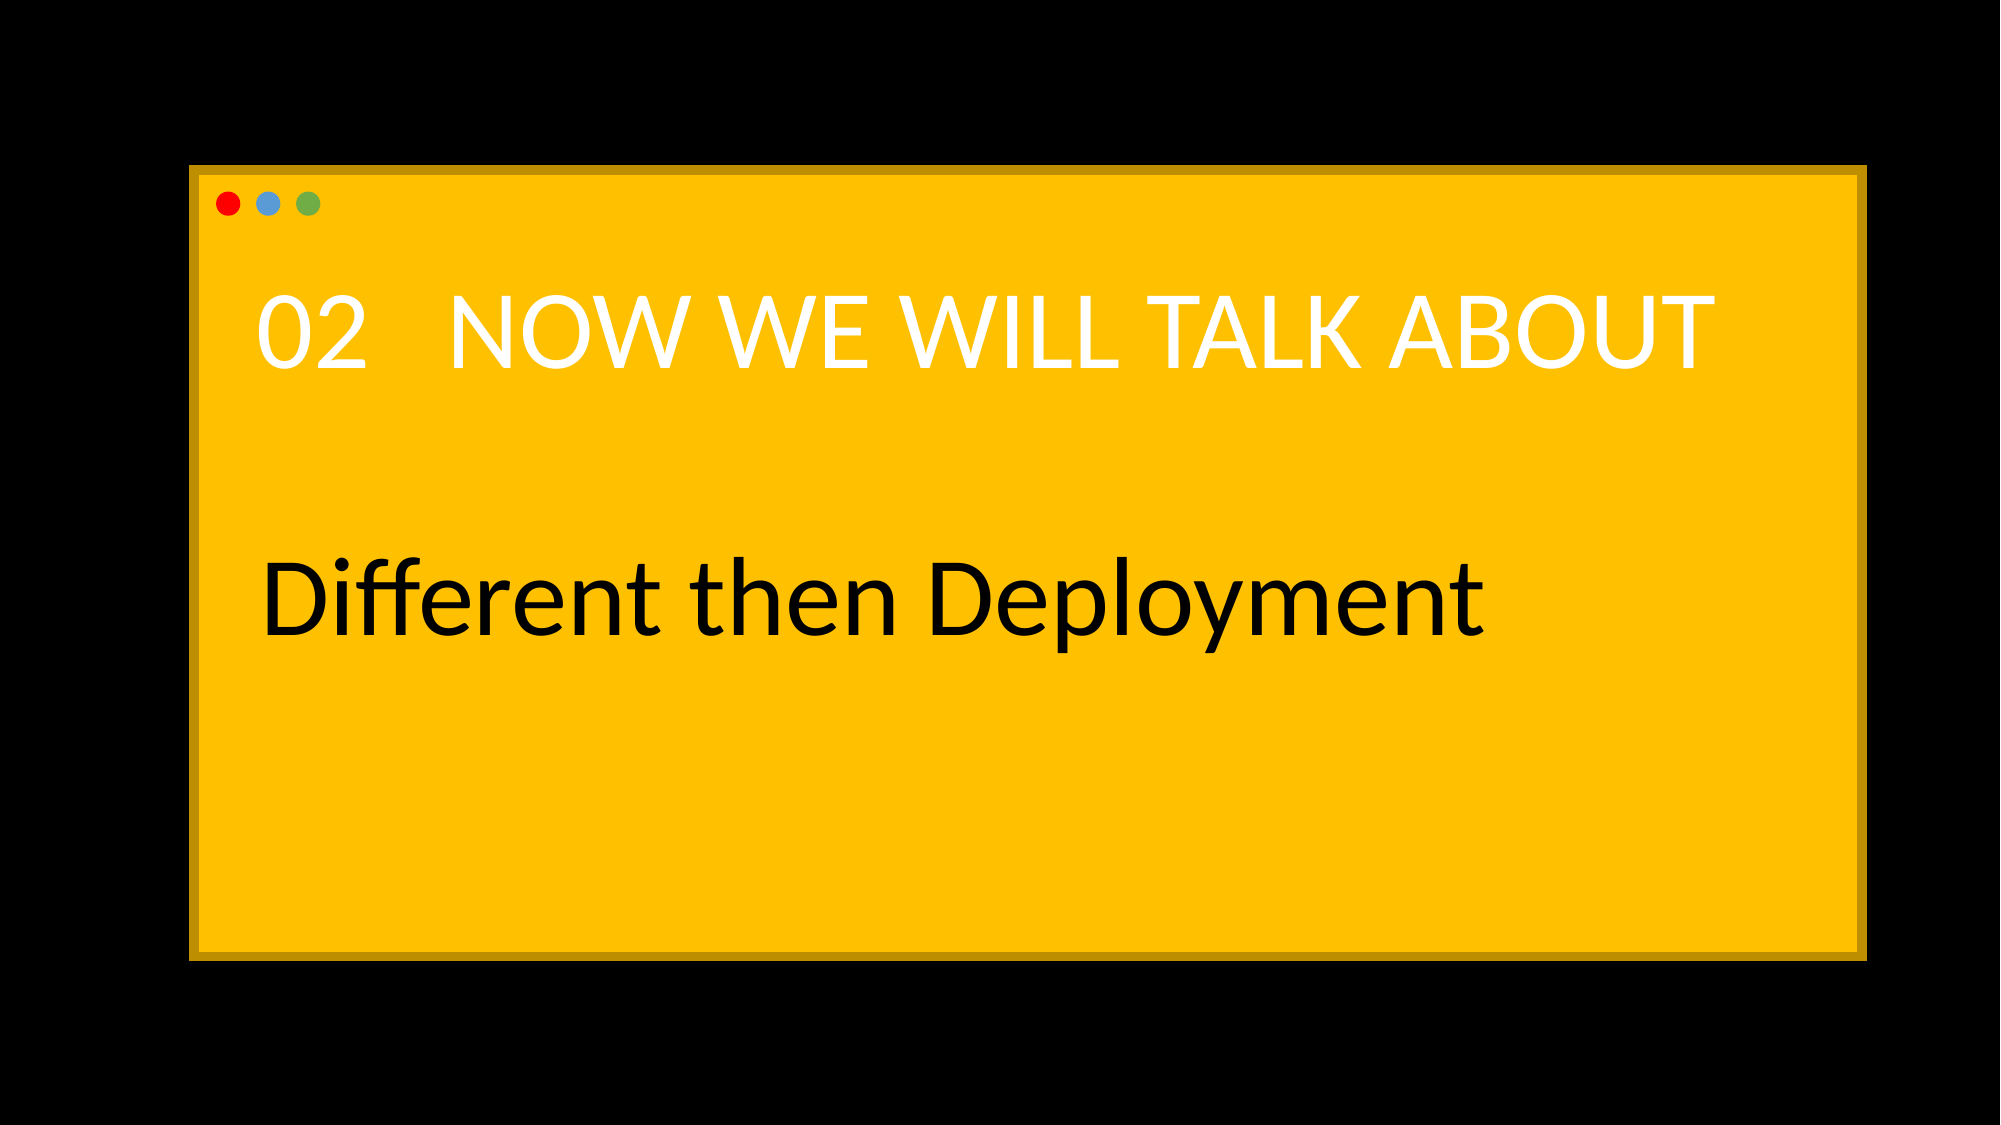

02   NOW WE WILL TALK ABOUT
Different then Deployment